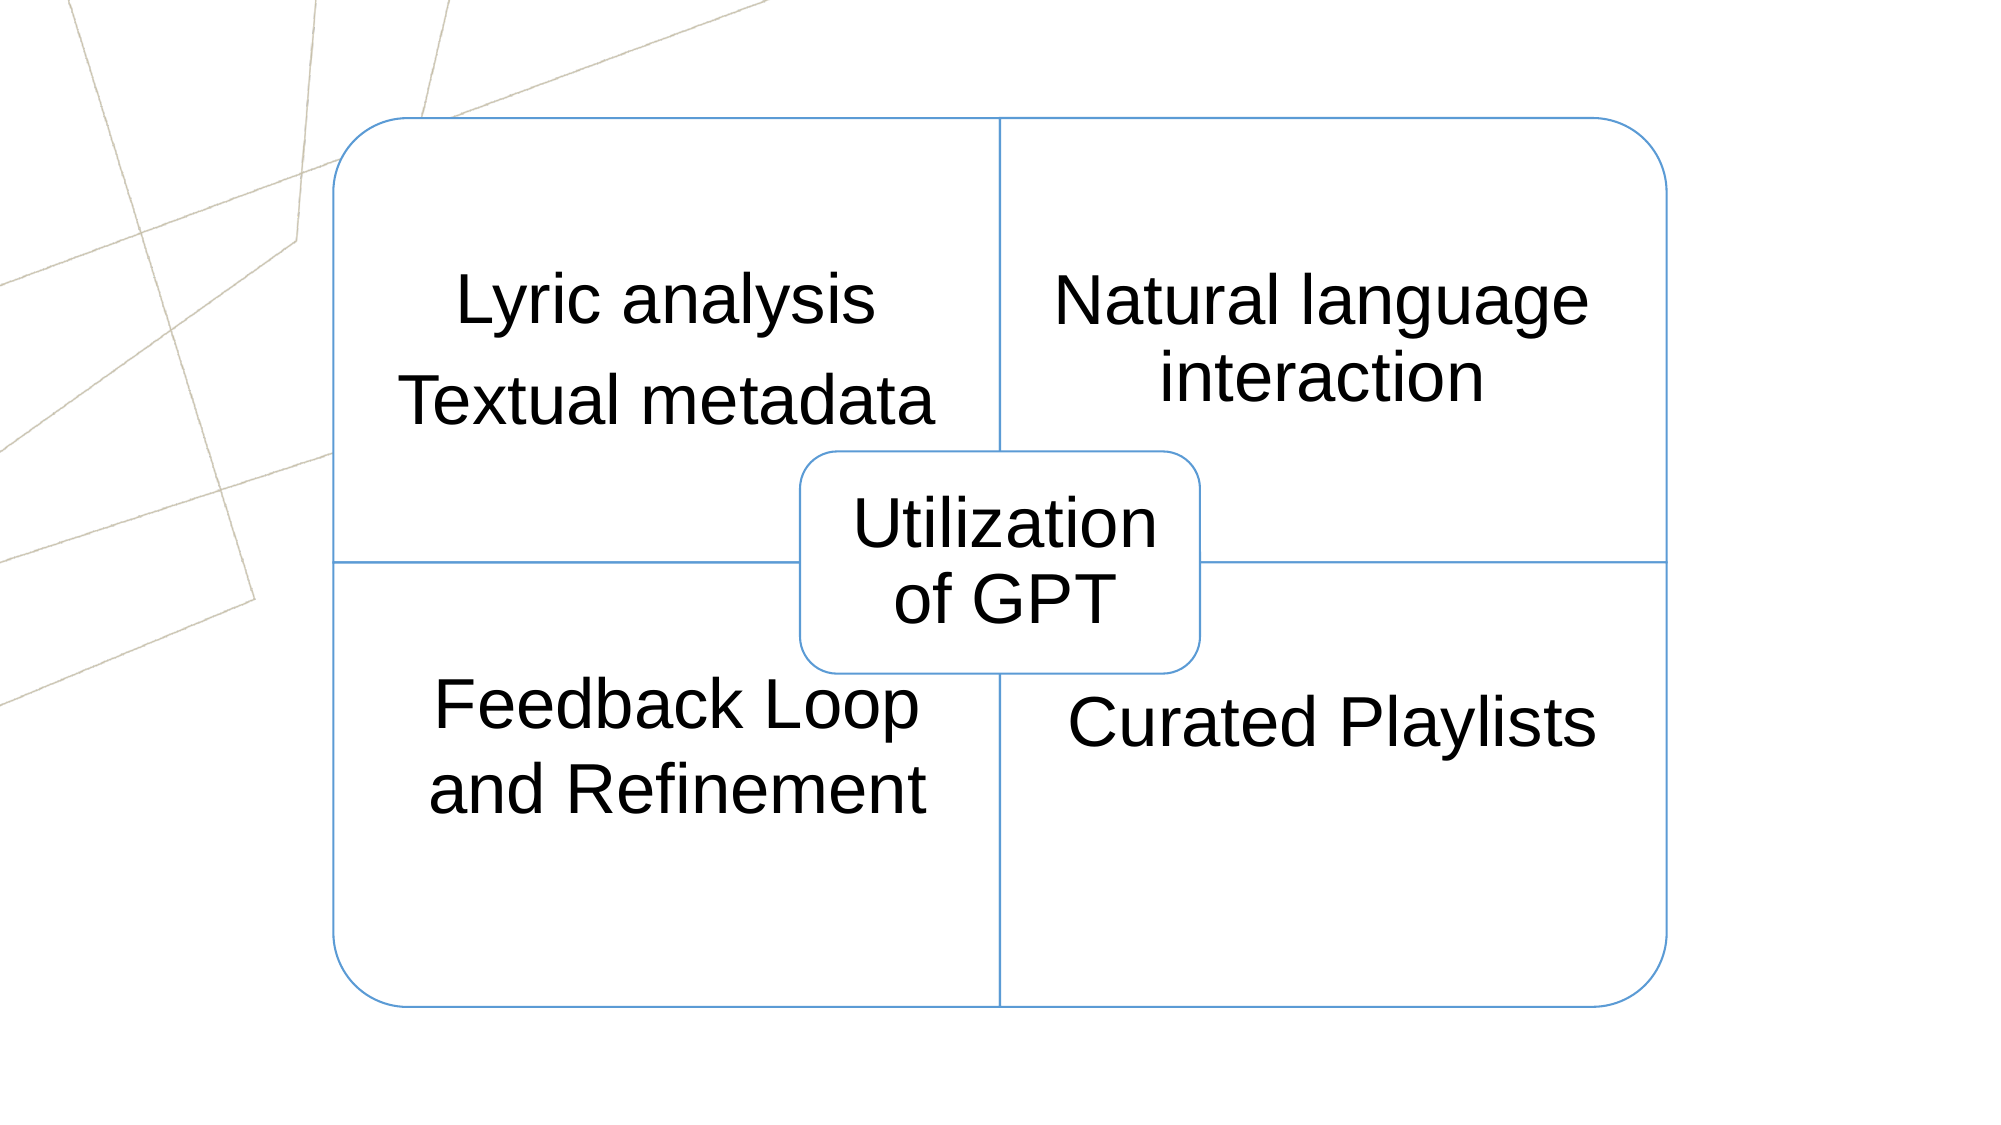

Lyric analysis
Textual metadata
Natural language interaction
Feedback Loop and Refinement

Curated Playlists

Utilization of GPT